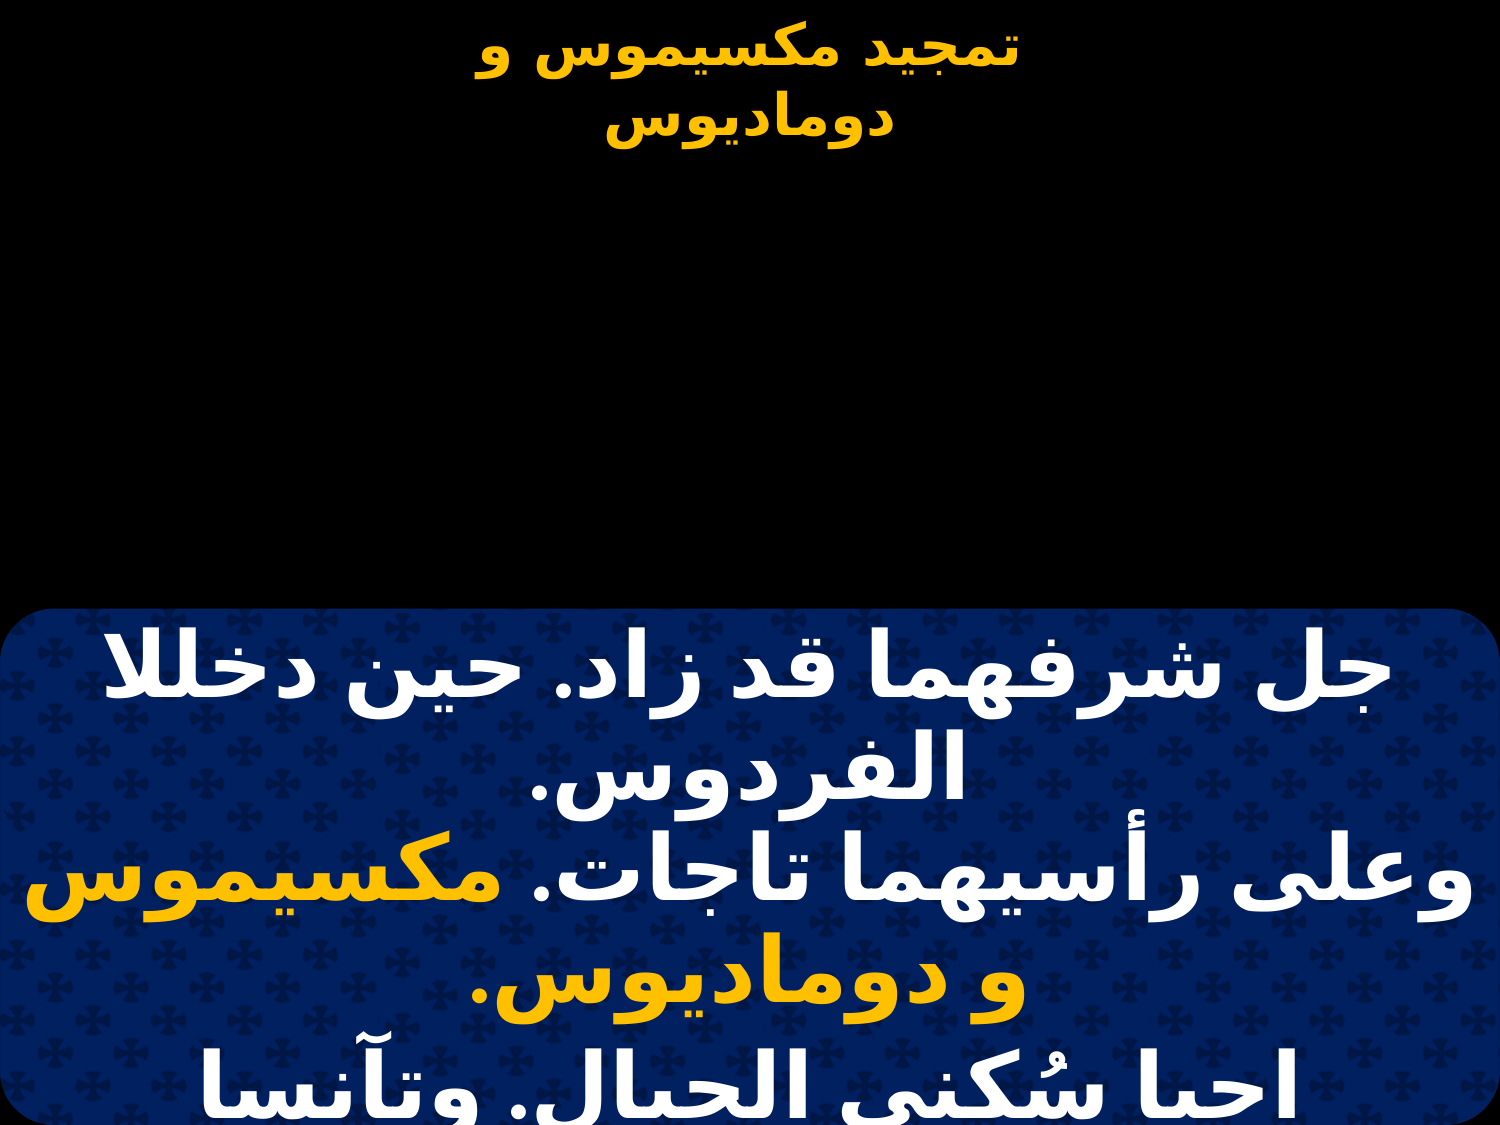

#
| جل شرفهما قد زاد. حين دخللا الفردوس. وعلى رأسيهما تاجات. مكسيموس و دوماديوس. |
| --- |
| احبا سُكنى الجبال. وتآنسا بالوحوش. وزهدا الممالك والمال. مكسيموس و دوماديوس. |